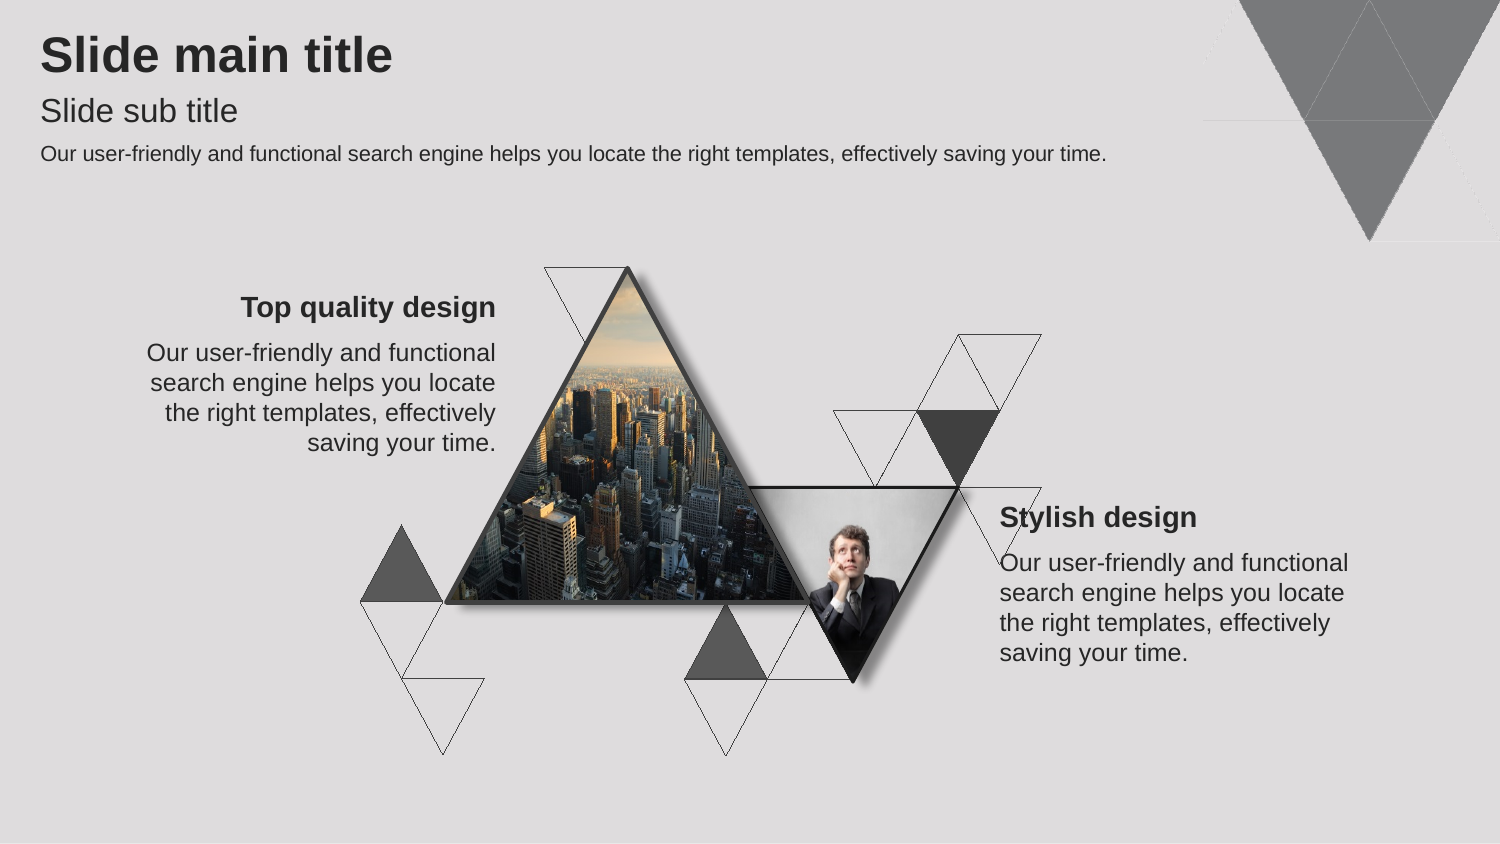

Slide main title
Slide sub title
Our user-friendly and functional search engine helps you locate the right templates, effectively saving your time.

Top quality design
Our user-friendly and functional search engine helps you locate the right templates, effectively saving your time.

Stylish design
Our user-friendly and functional search engine helps you locate the right templates, effectively saving your time.